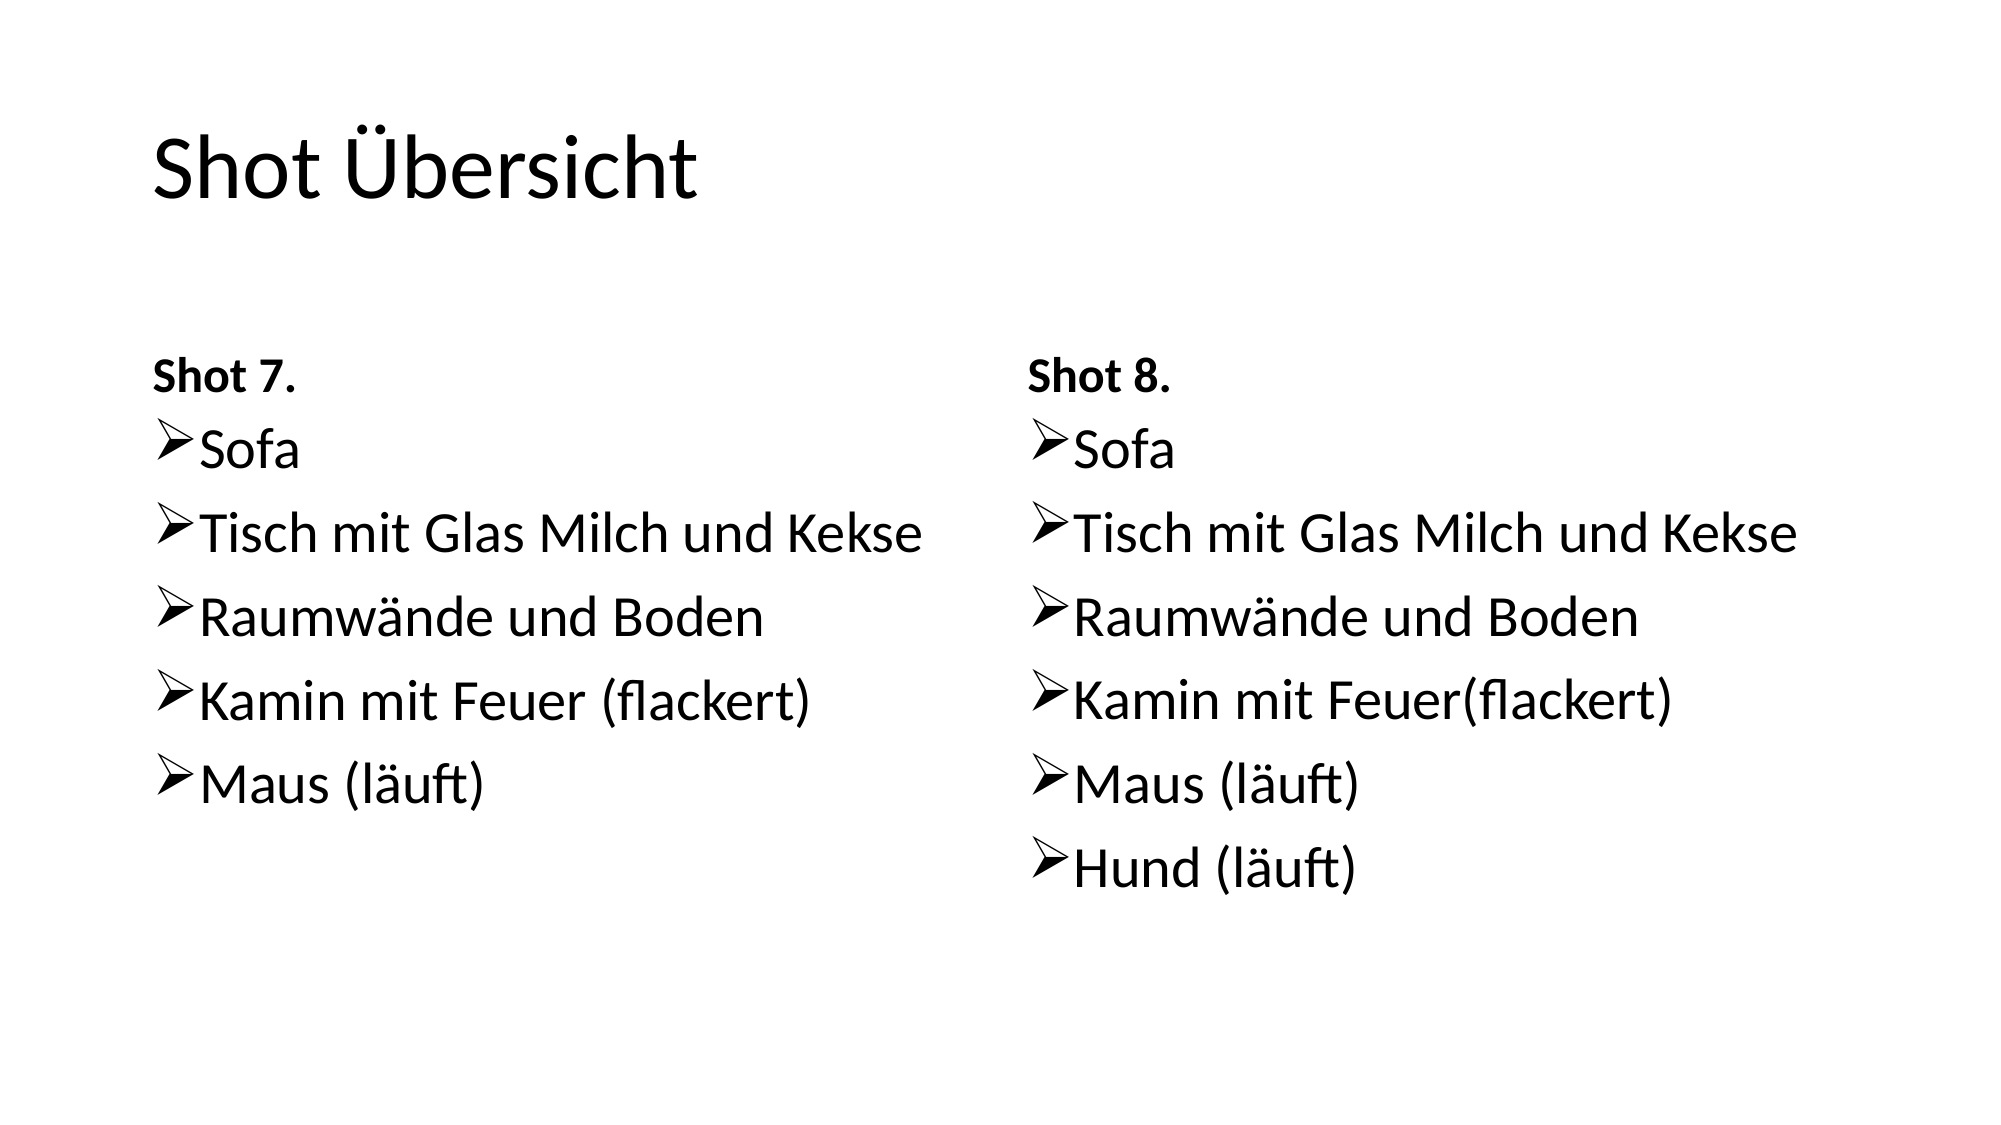

# Shot Übersicht
Shot 7.
Shot 8.
Sofa
Tisch mit Glas Milch und Kekse
Raumwände und Boden
Kamin mit Feuer (flackert)
Maus (läuft)

Sofa
Tisch mit Glas Milch und Kekse
Raumwände und Boden
Kamin mit Feuer(flackert)
Maus (läuft)
Hund (läuft)